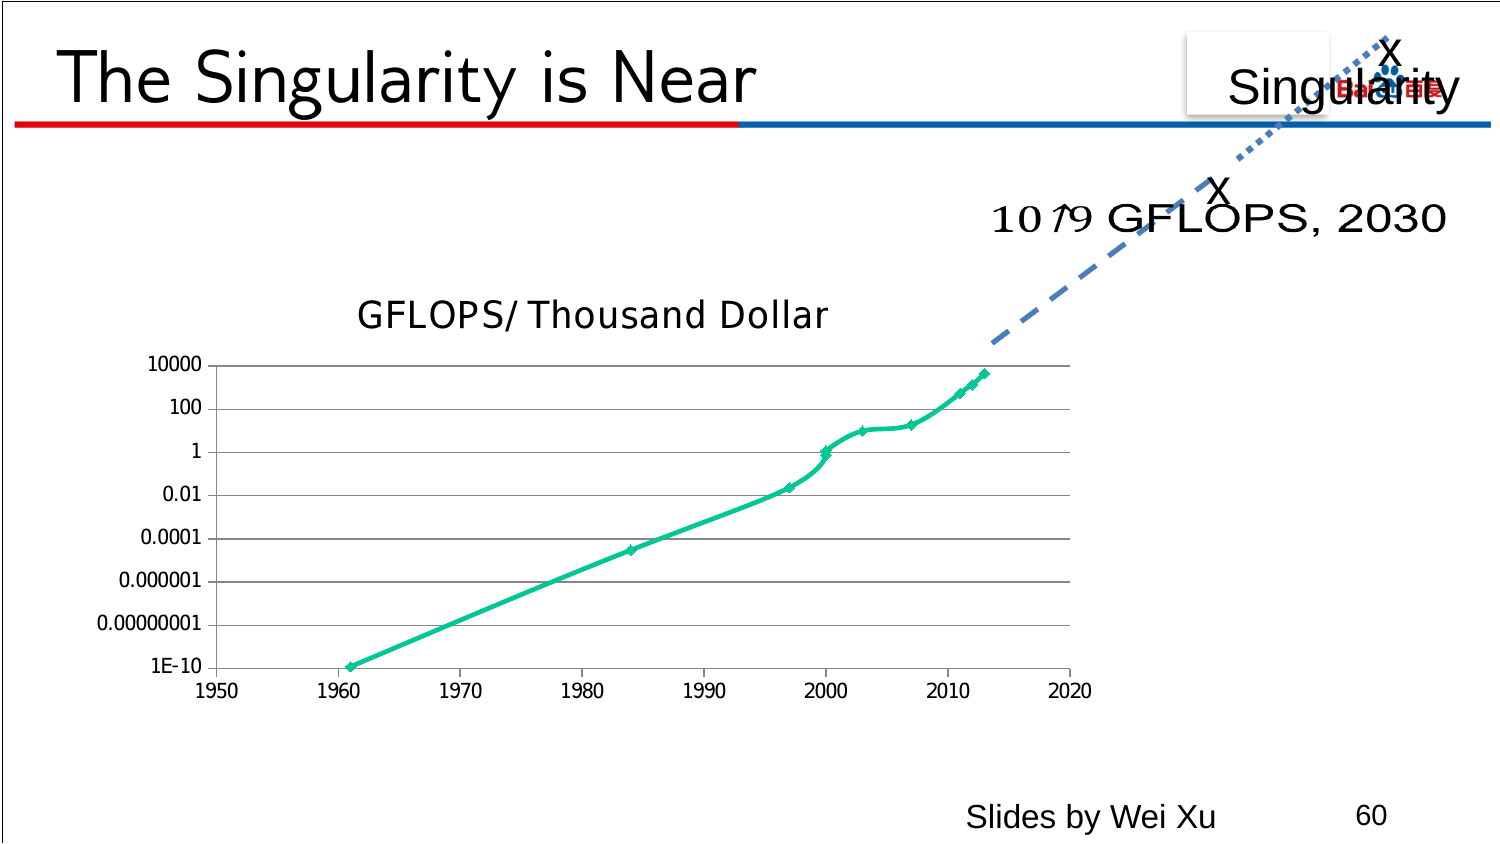

x
# The Singularity is Near
Singularity
x

### Chart:

| Category |  |
|---|---|
Slides by Wei Xu
60